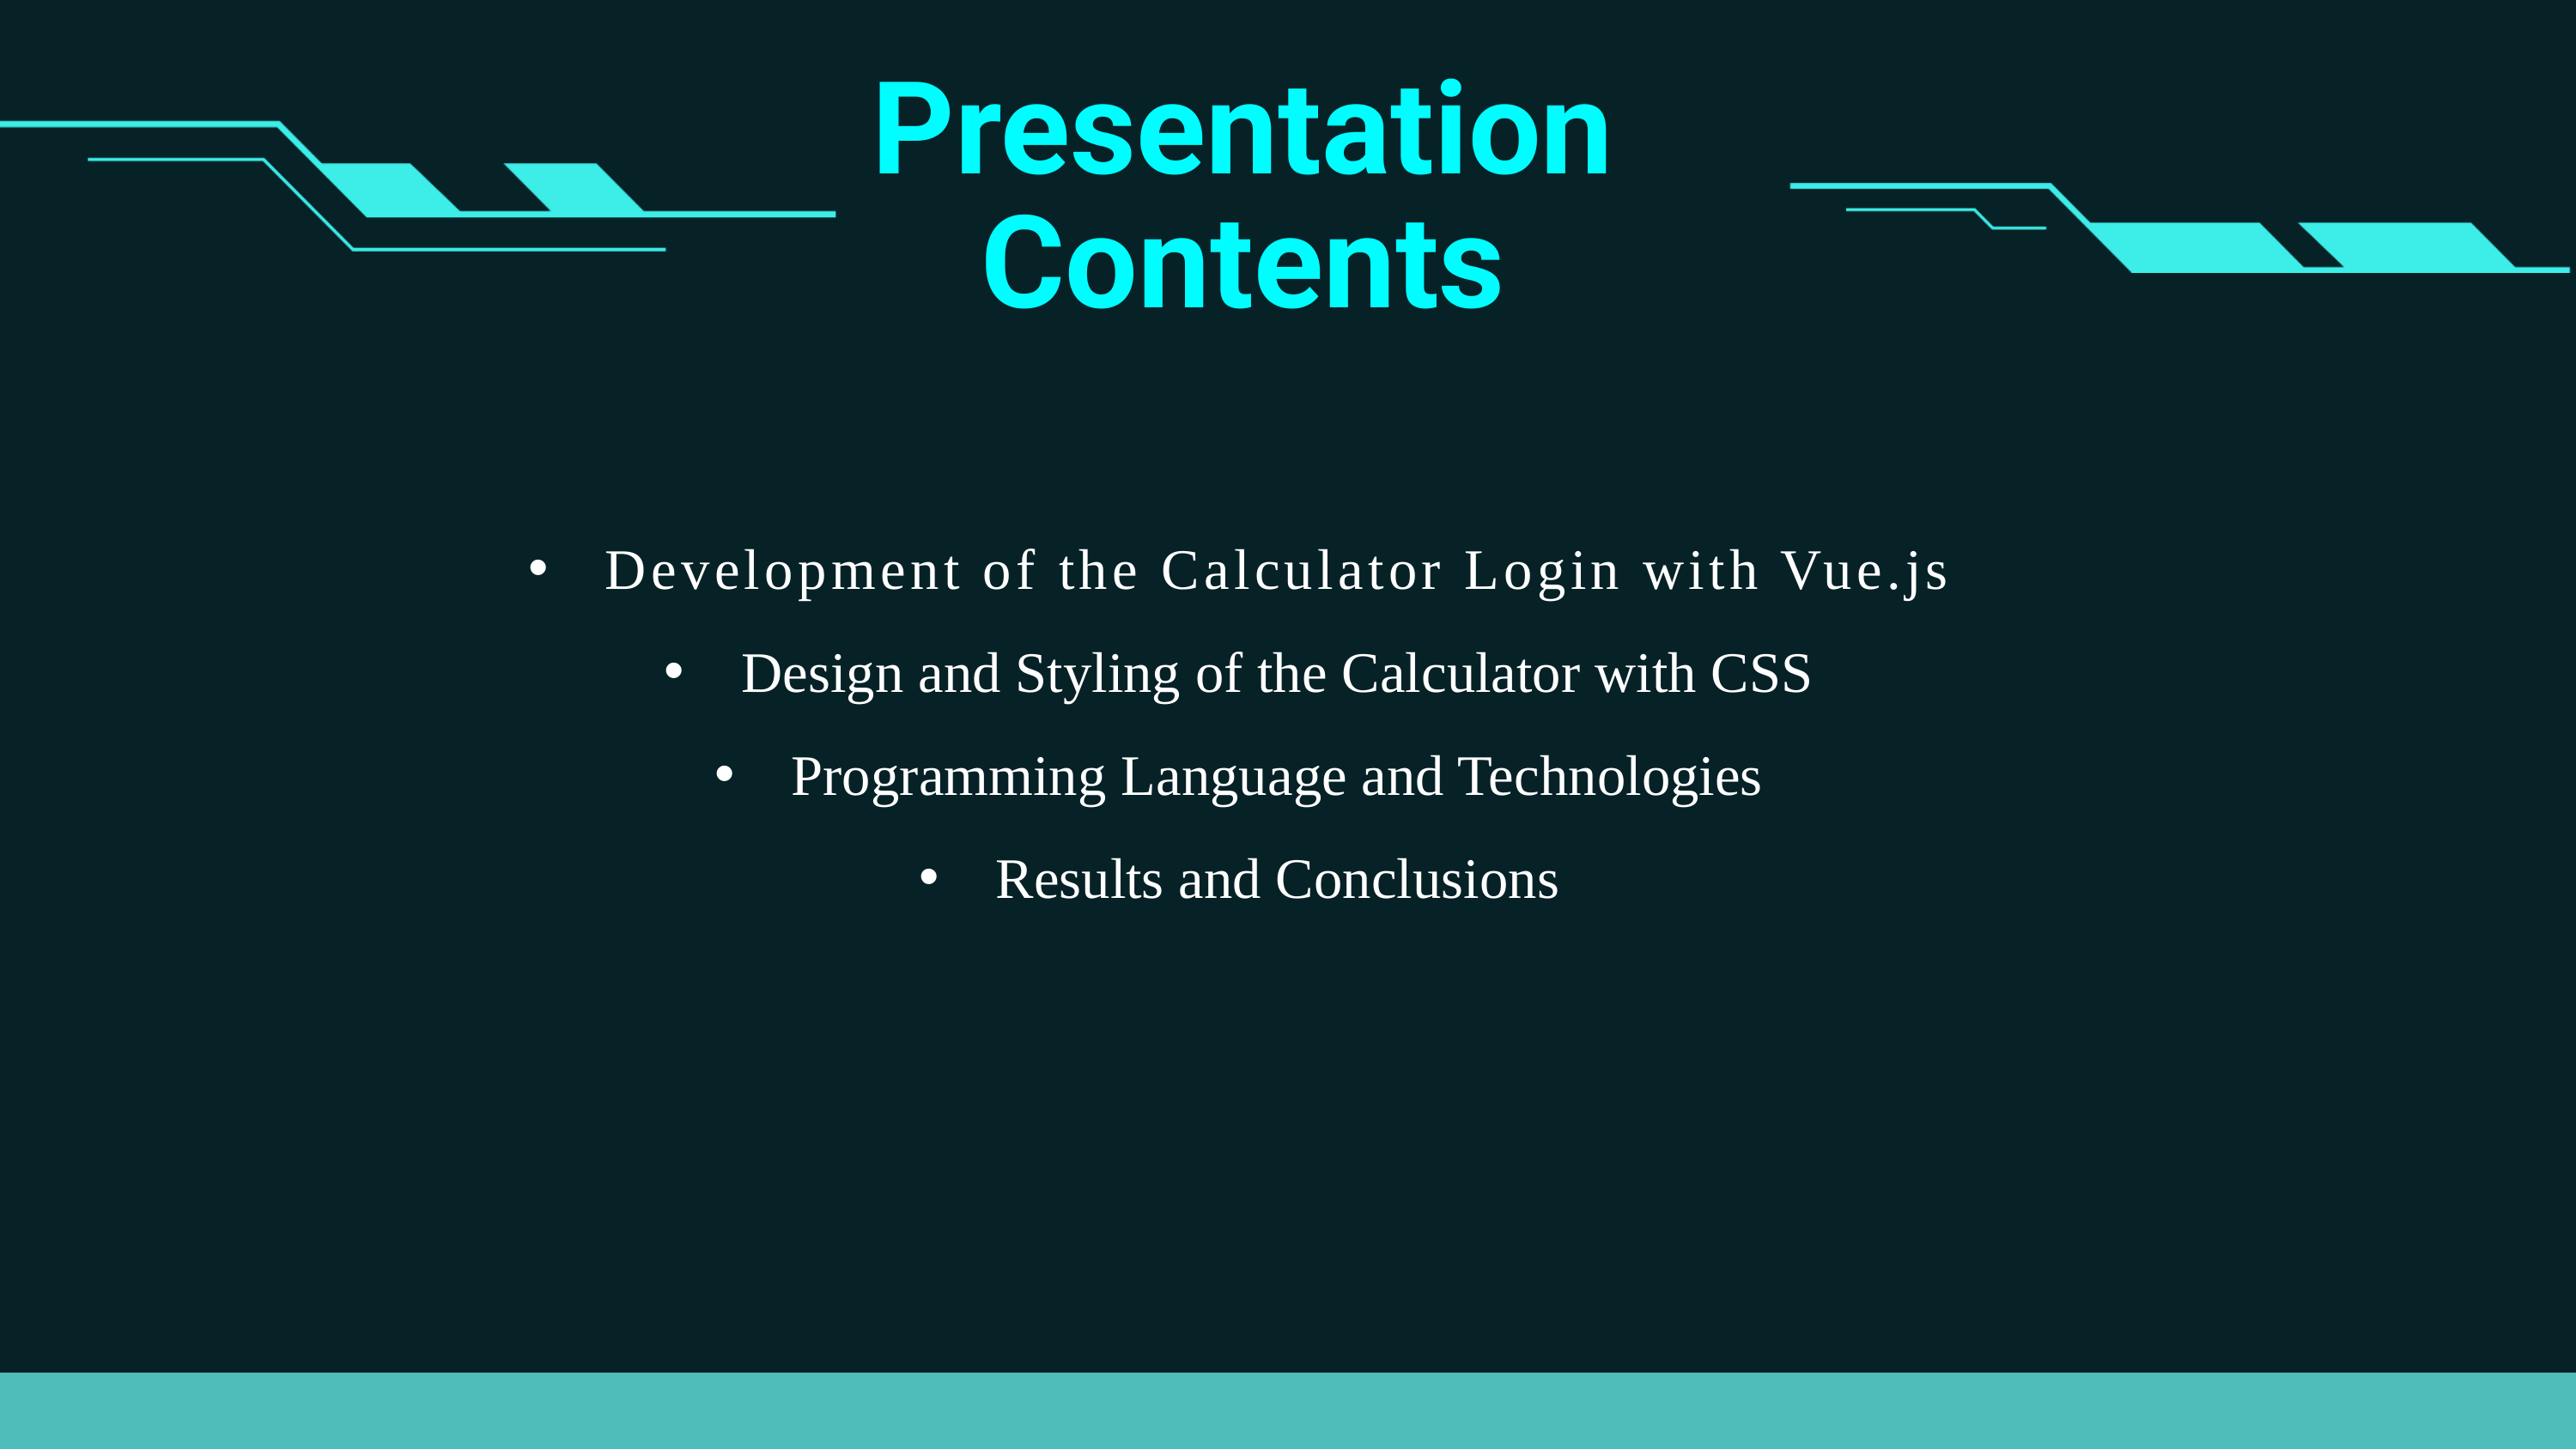

Presentation Contents

Development of the Calculator Login with Vue.js
Design and Styling of the Calculator with CSS
Programming Language and Technologies
Results and Conclusions